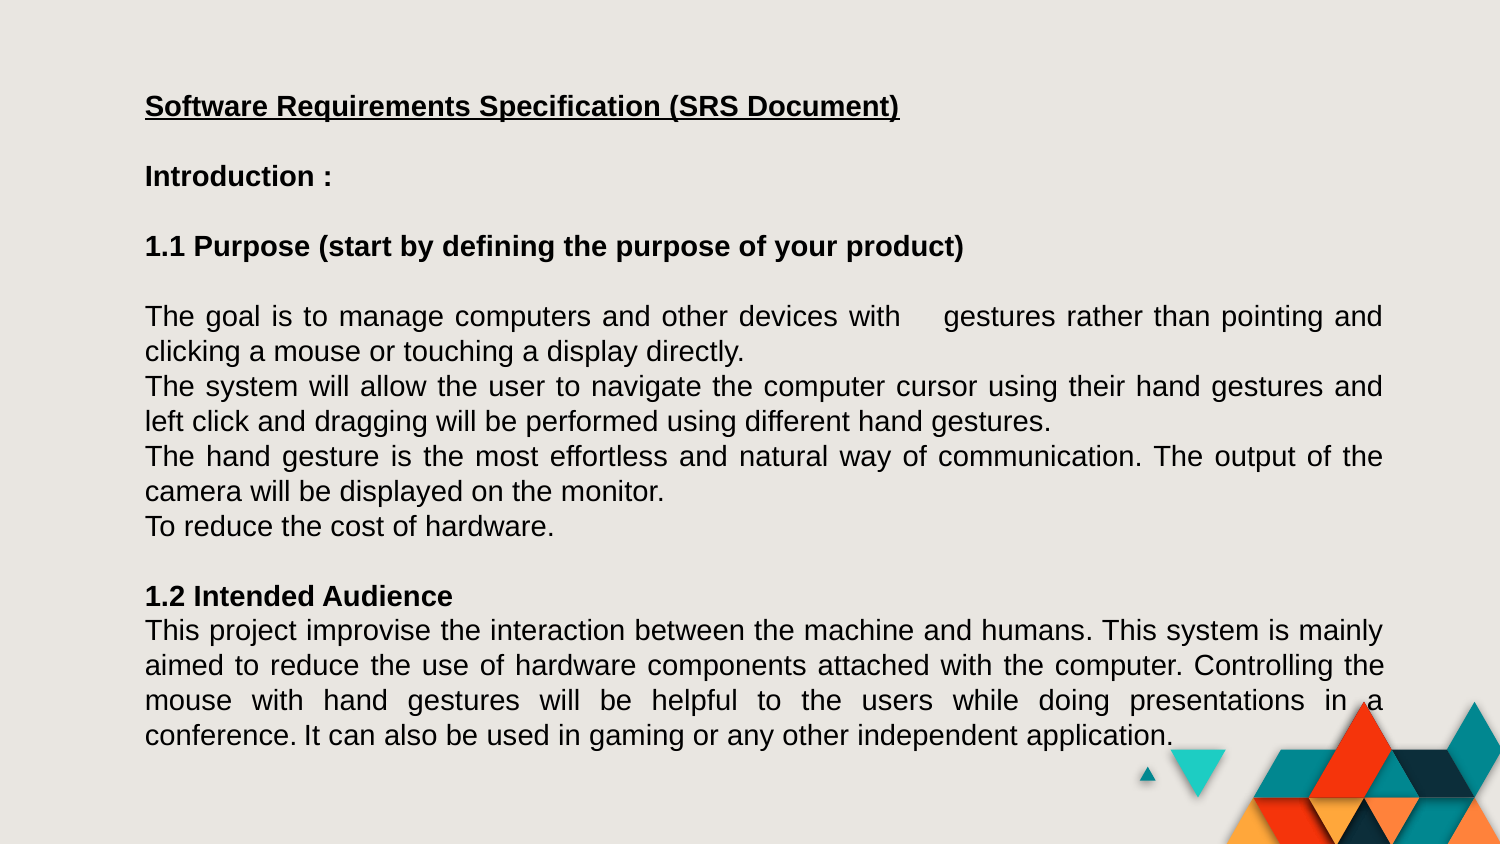

Software Requirements Specification (SRS Document)

Introduction :

1.1 Purpose (start by defining the purpose of your product)

The goal is to manage computers and other devices with    gestures rather than pointing and clicking a mouse or touching a display directly.
The system will allow the user to navigate the computer cursor using their hand gestures and left click and dragging will be performed using different hand gestures.
The hand gesture is the most effortless and natural way of communication. The output of the camera will be displayed on the monitor.
To reduce the cost of hardware.

1.2 Intended Audience
This project improvise the interaction between the machine and humans. This system is mainly aimed to reduce the use of hardware components attached with the computer. Controlling the mouse with hand gestures will be helpful to the users while doing presentations in a conference. It can also be used in gaming or any other independent application.